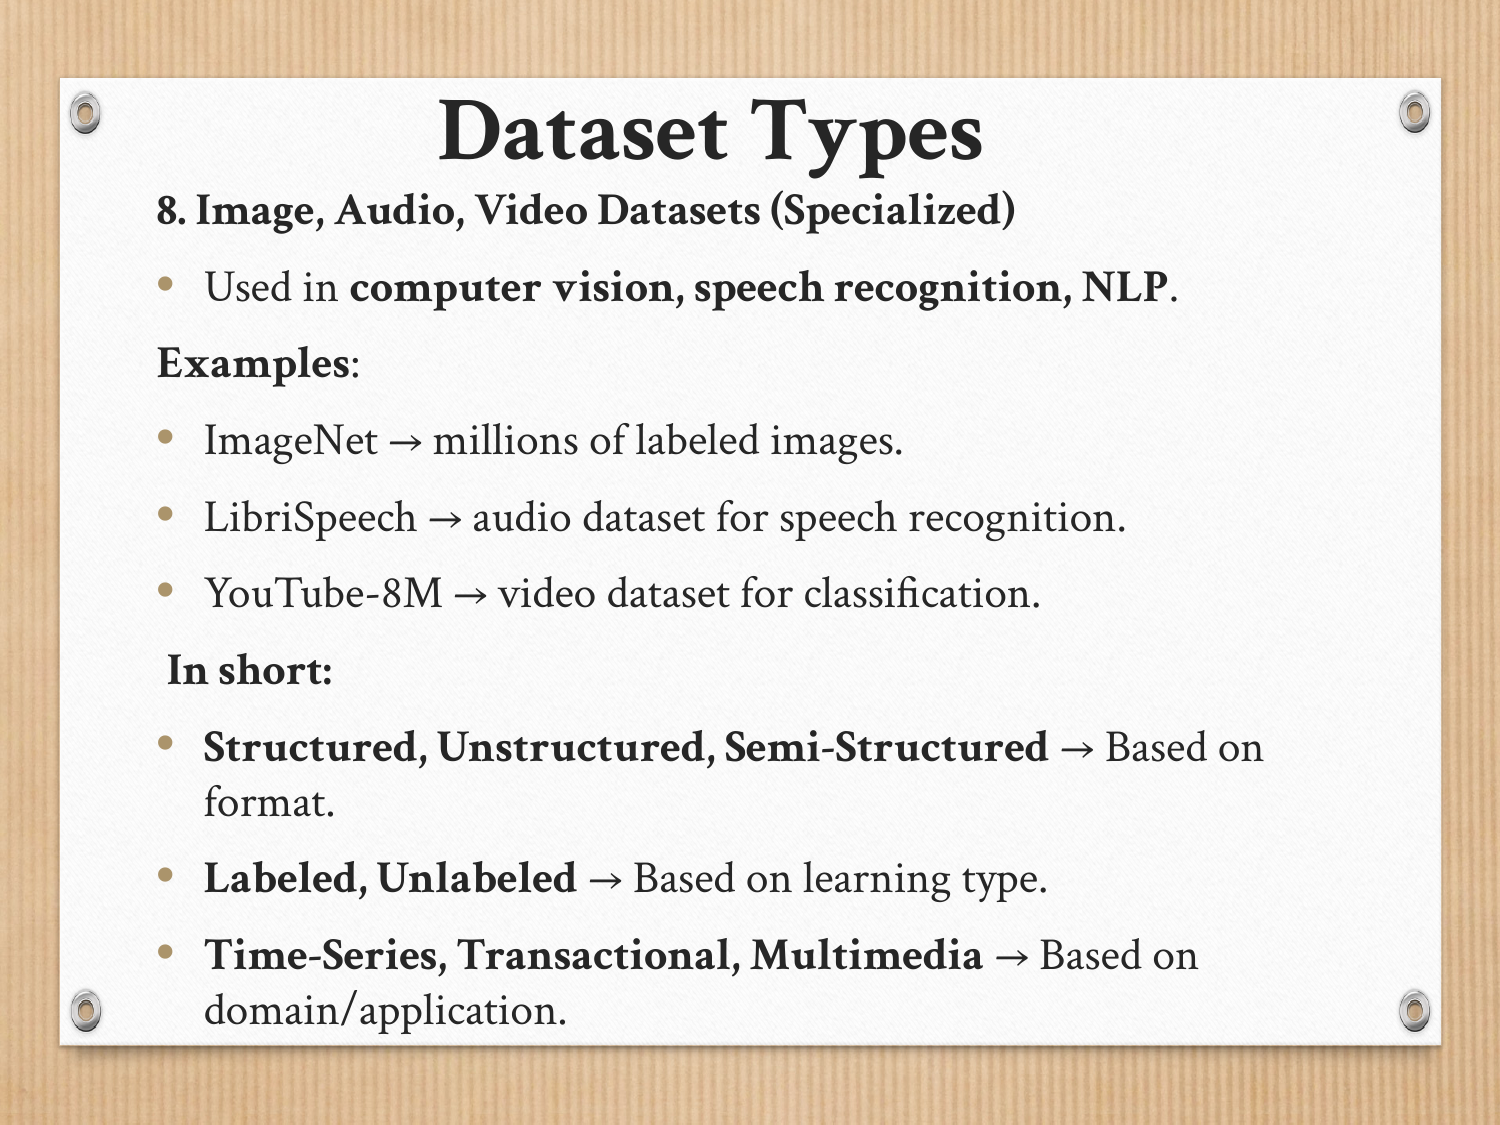

# Dataset Types
8. Image, Audio, Video Datasets (Specialized)
Used in computer vision, speech recognition, NLP.
Examples:
ImageNet → millions of labeled images.
LibriSpeech → audio dataset for speech recognition.
YouTube-8M → video dataset for classification.
 In short:
Structured, Unstructured, Semi-Structured → Based on format.
Labeled, Unlabeled → Based on learning type.
Time-Series, Transactional, Multimedia → Based on domain/application.